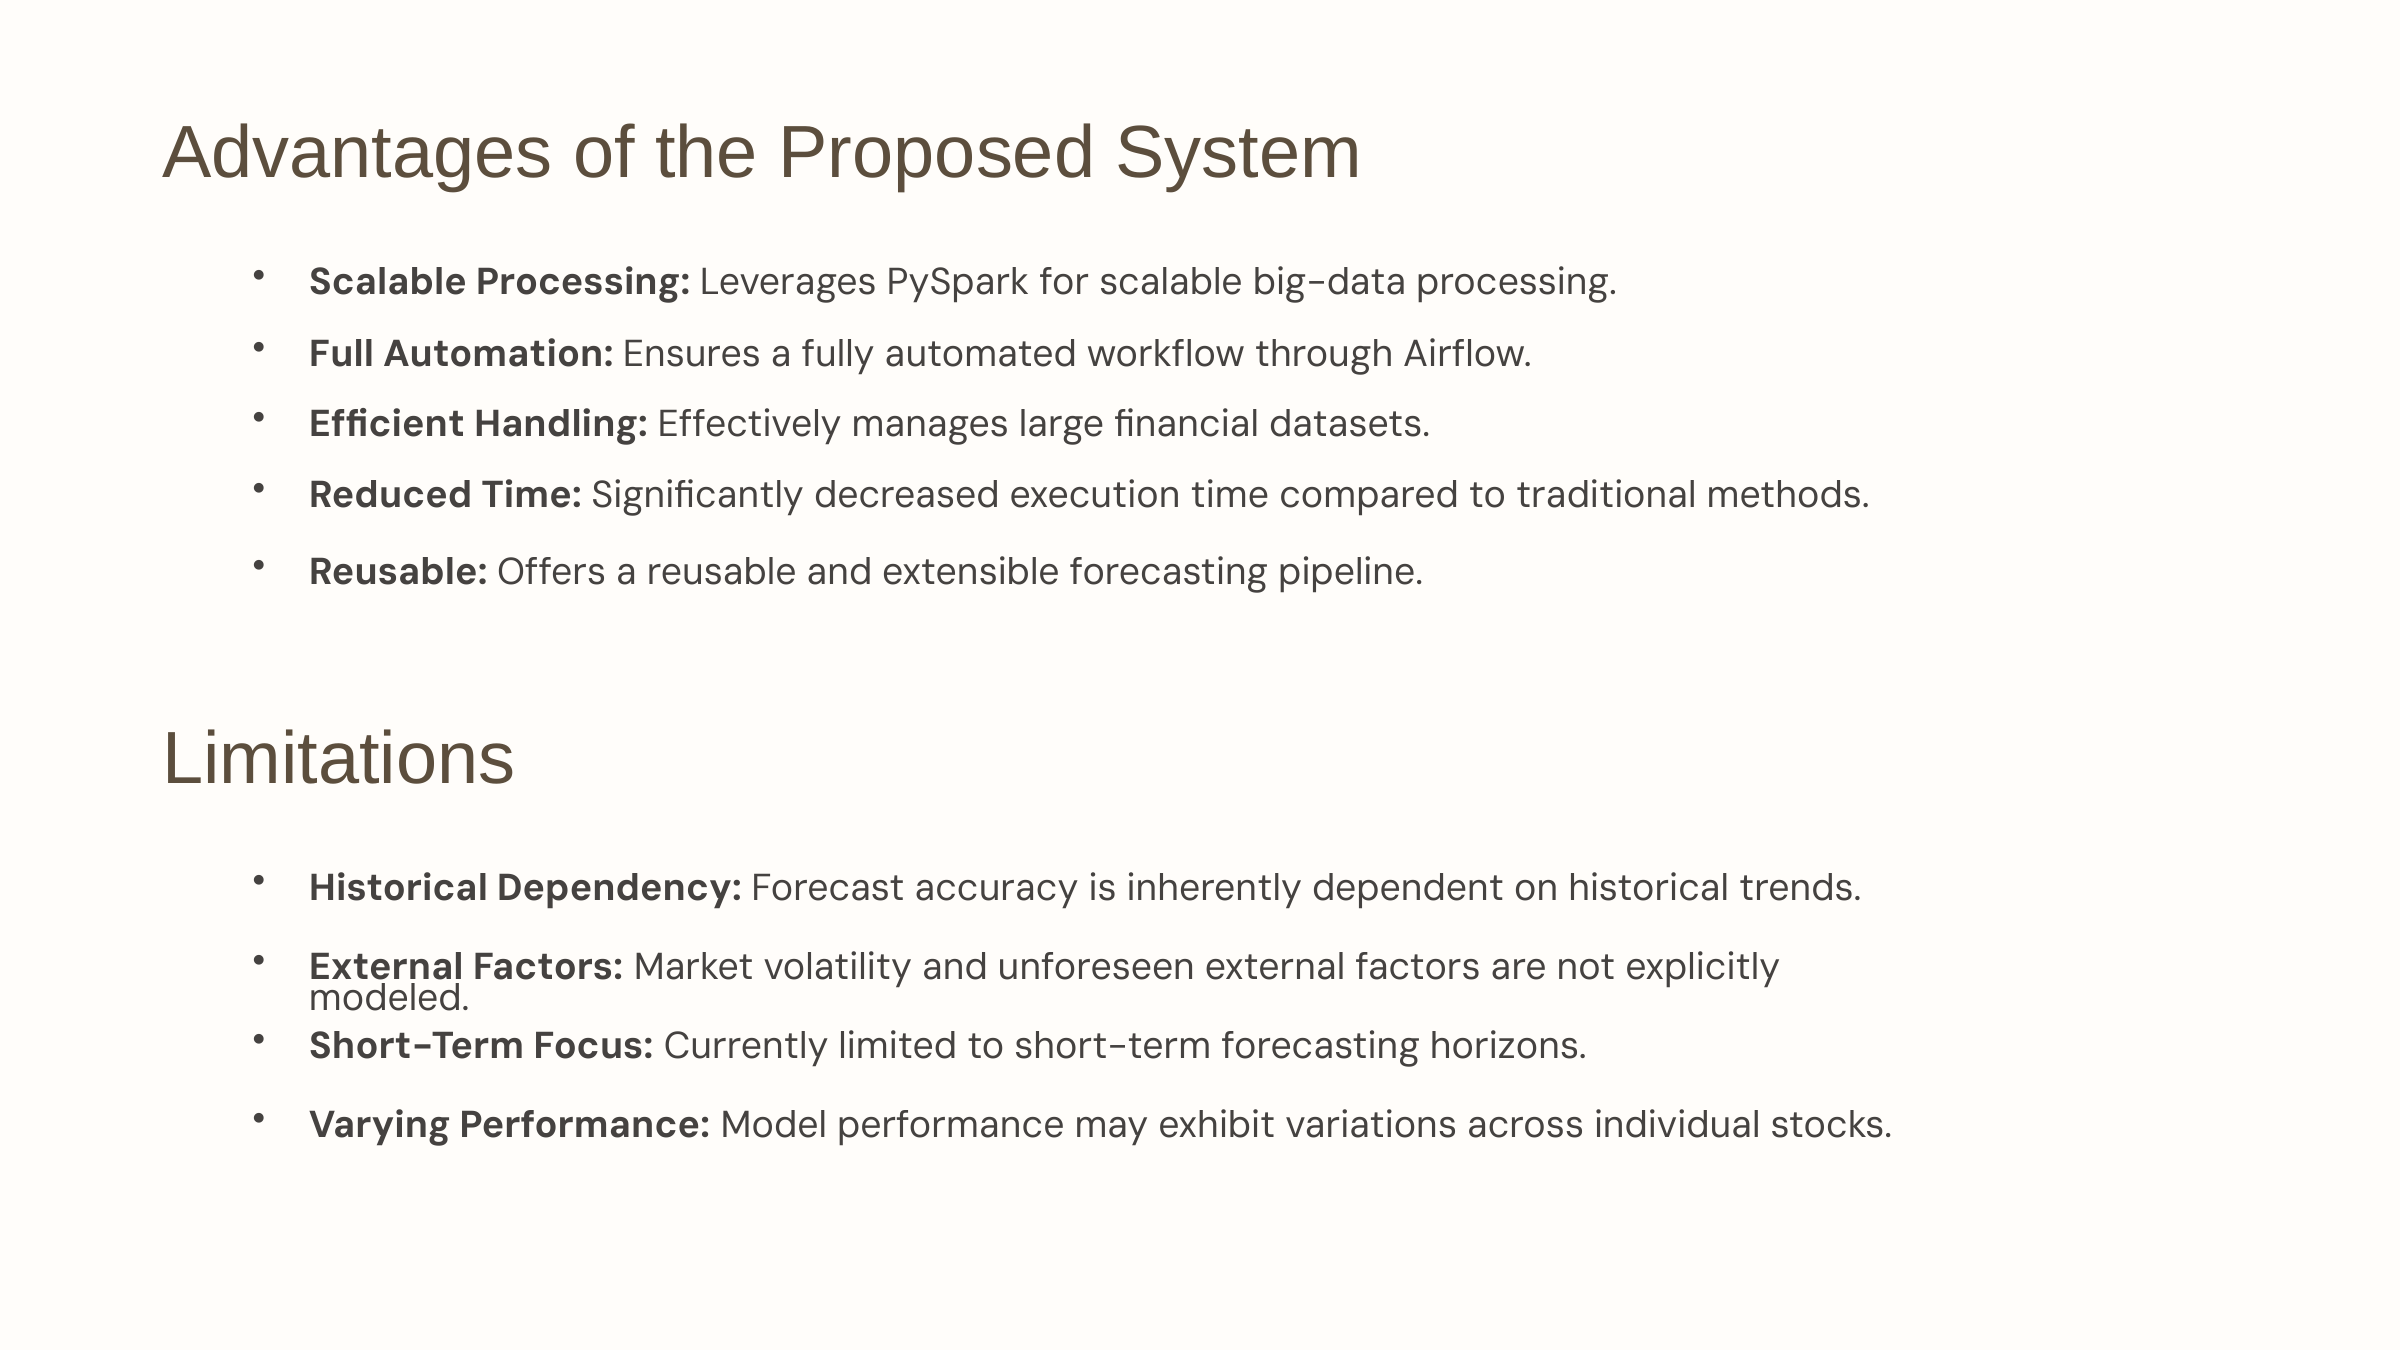

Advantages of the Proposed System
Scalable Processing: Leverages PySpark for scalable big-data processing.
Full Automation: Ensures a fully automated workflow through Airflow.
Efficient Handling: Effectively manages large financial datasets.
Reduced Time: Significantly decreased execution time compared to traditional methods.
Reusable: Offers a reusable and extensible forecasting pipeline.
Limitations
Historical Dependency: Forecast accuracy is inherently dependent on historical trends.
External Factors: Market volatility and unforeseen external factors are not explicitly modeled.
Short-Term Focus: Currently limited to short-term forecasting horizons.
Varying Performance: Model performance may exhibit variations across individual stocks.